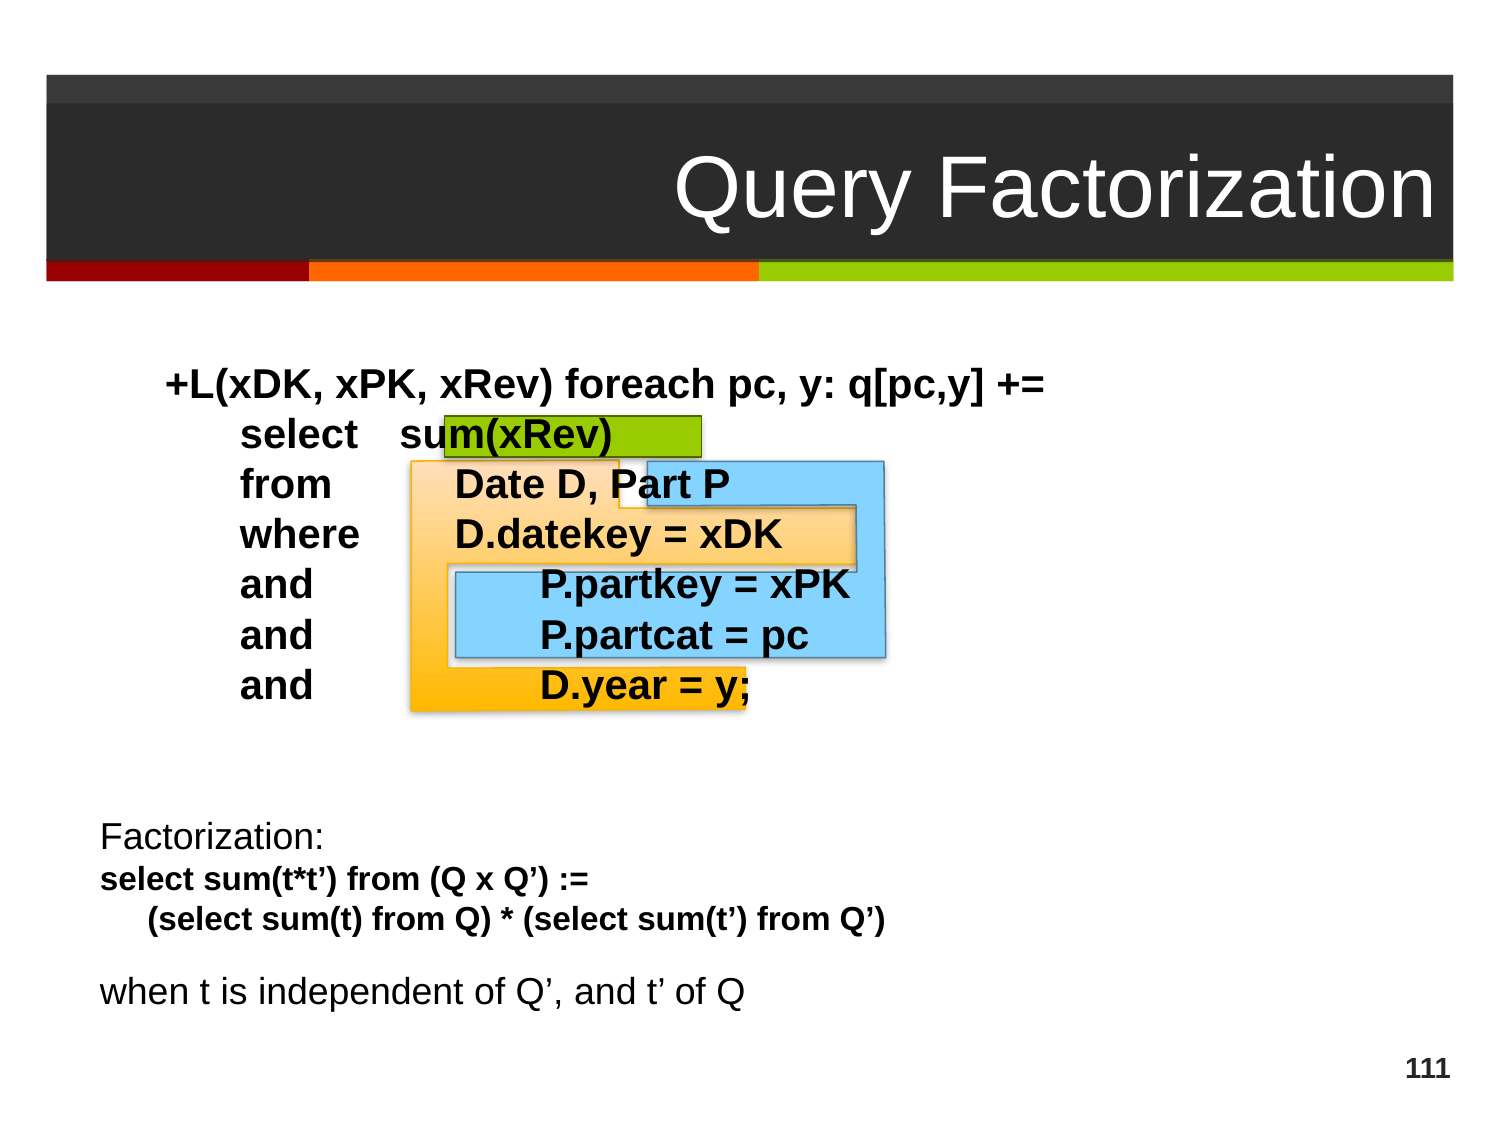

# Query Factorization
+L(xDK, xPK, xRev) foreach pc, y: q[pc,y] +=
select	sum(xRev)
from		Date D, Part P
where		D.datekey = xDK
and			P.partkey = xPK
and			P.partcat = pc
and			D.year = y;

Factorization:
select sum(t*t’) from (Q x Q’) :=
	(select sum(t) from Q) * (select sum(t’) from Q’)

when t is independent of Q’, and t’ of Q